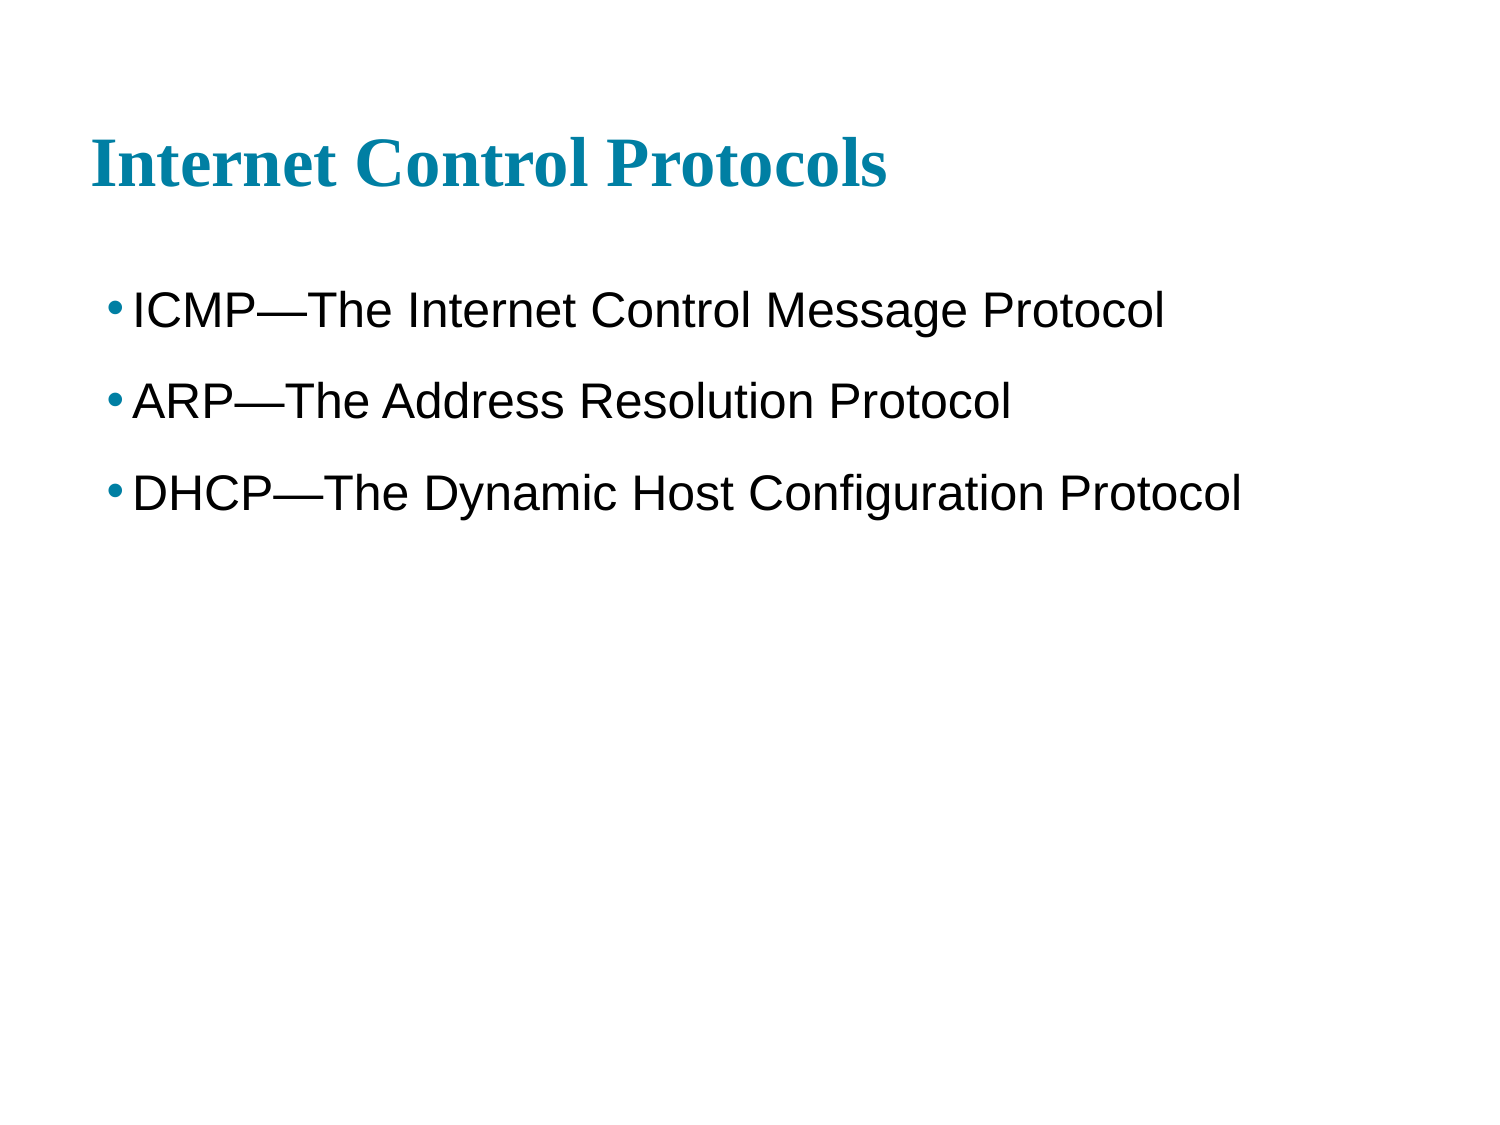

# Internet Control Protocols
ICMP—The Internet Control Message Protocol
ARP—The Address Resolution Protocol
DHCP—The Dynamic Host Configuration Protocol